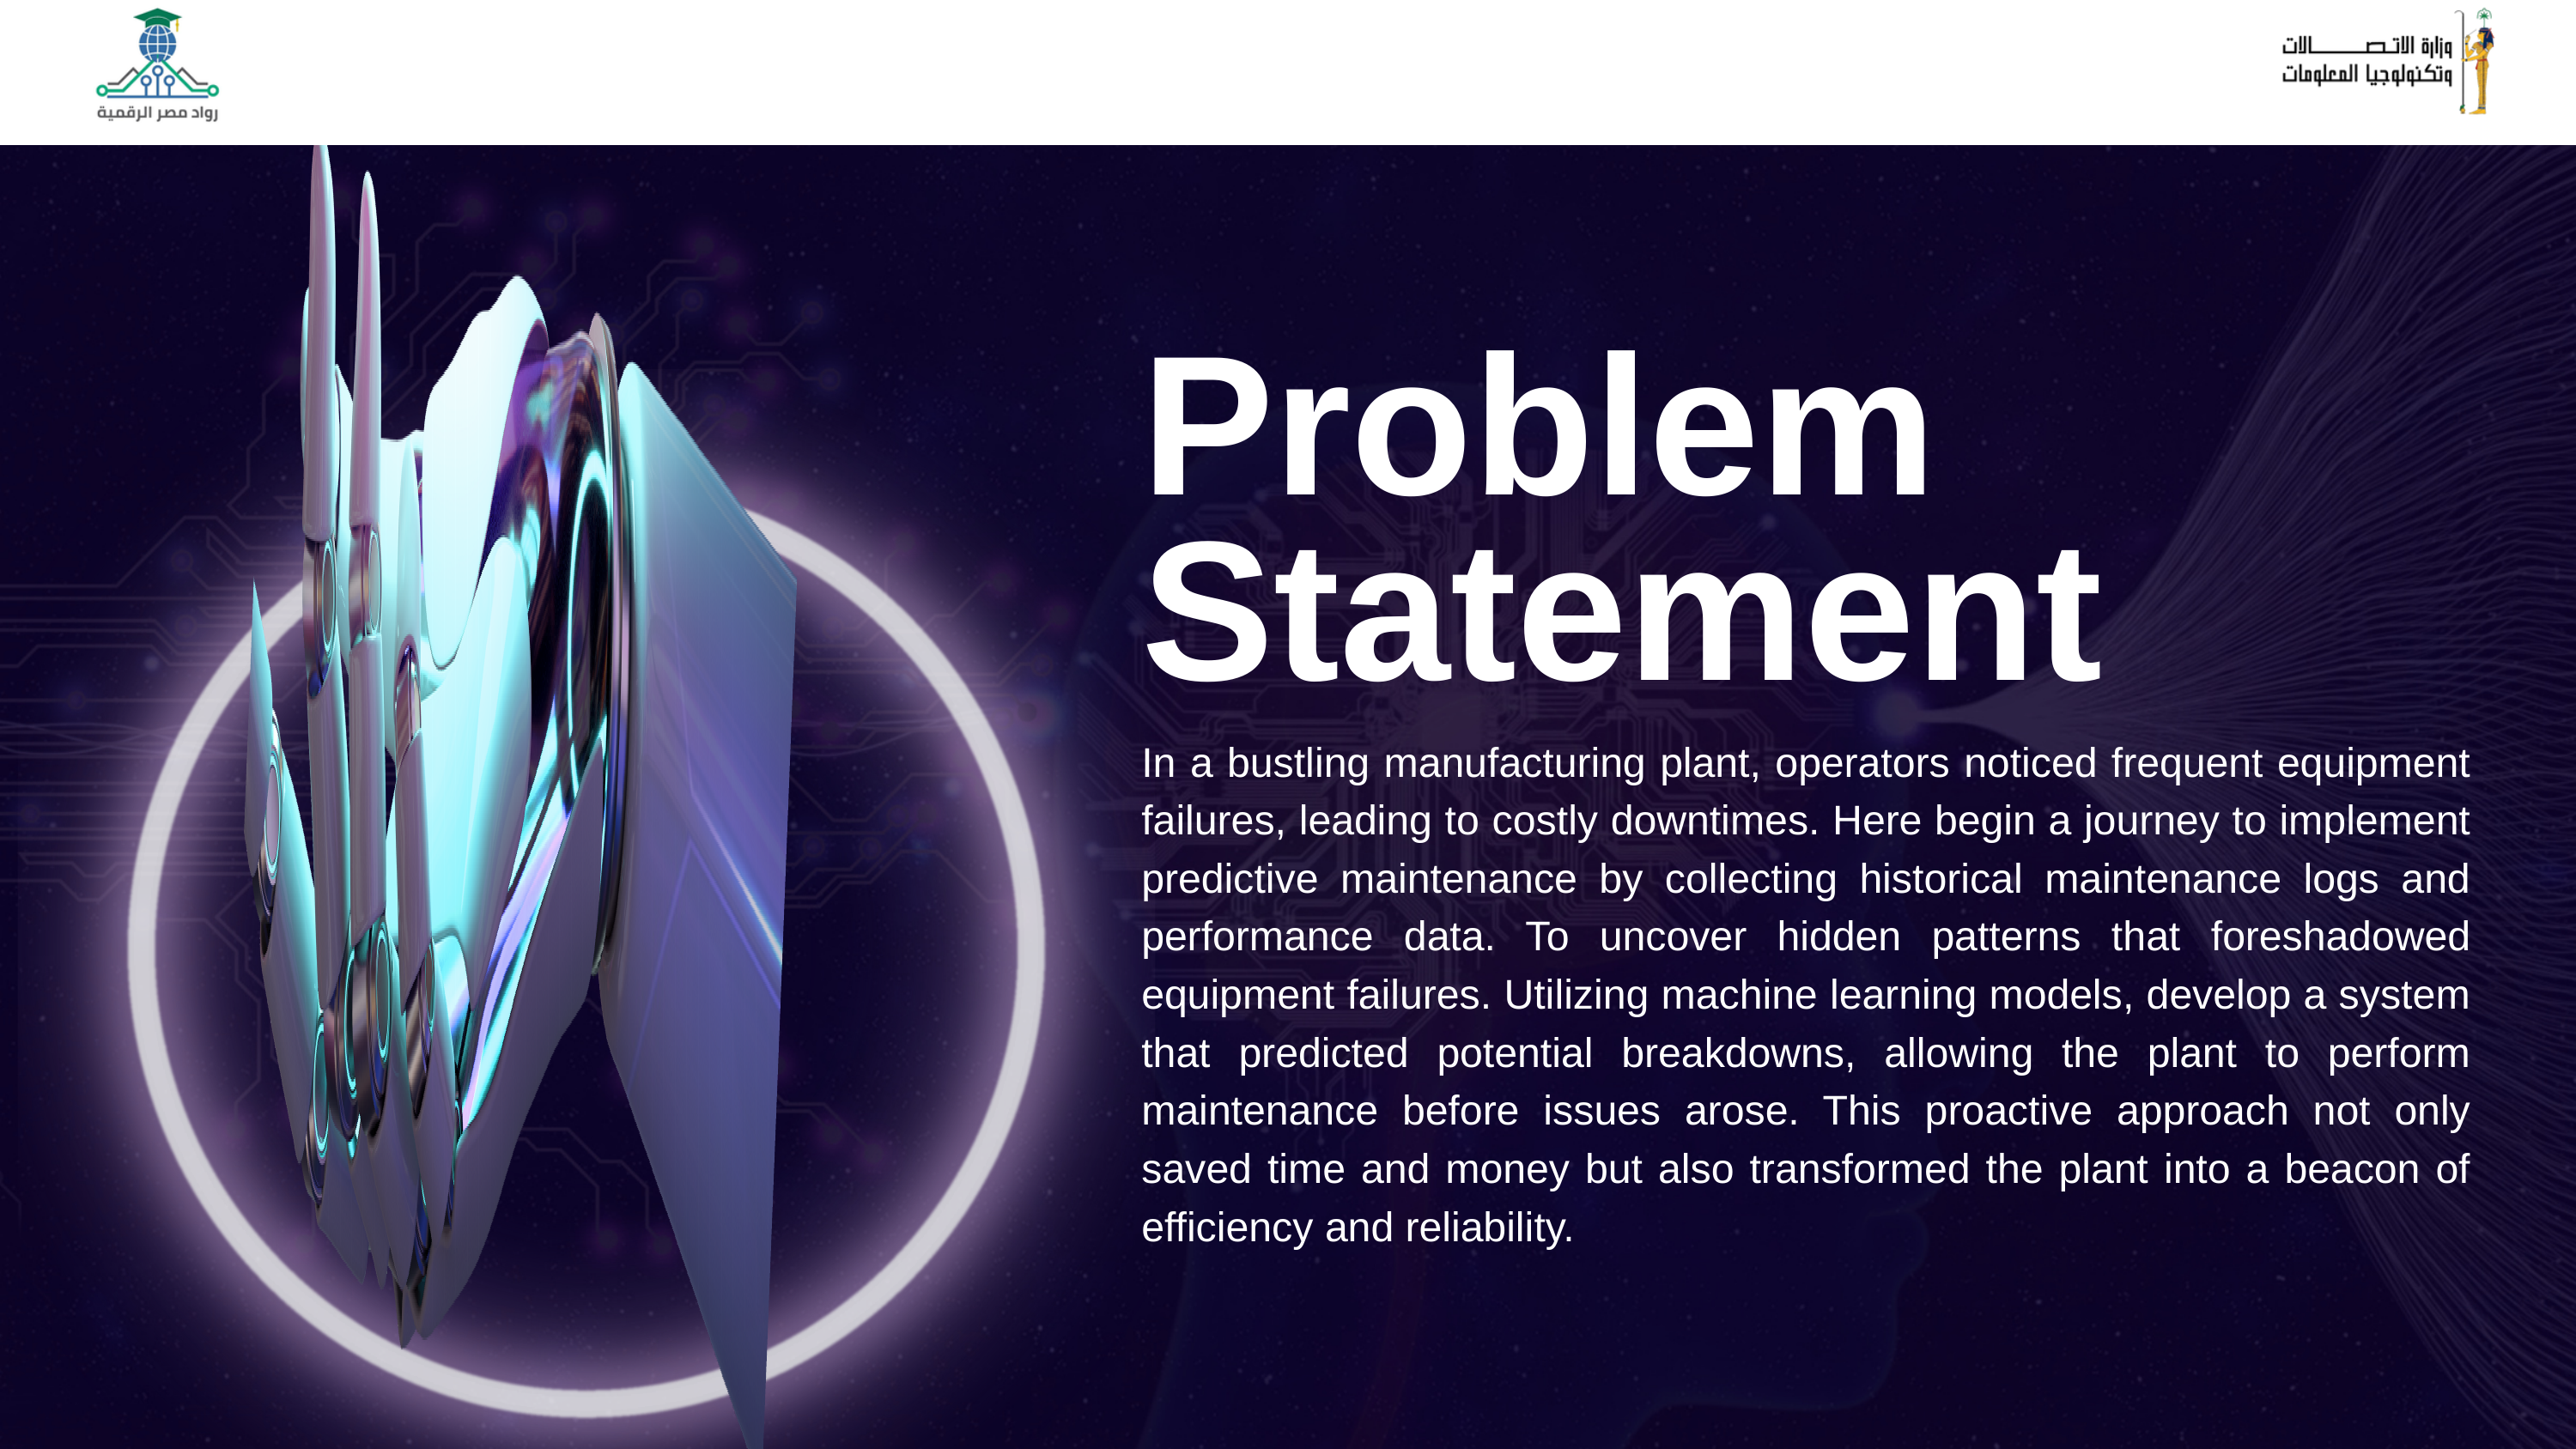

Problem Statement

In a bustling manufacturing plant, operators noticed frequent equipment failures, leading to costly downtimes. Here begin a journey to implement predictive maintenance by collecting historical maintenance logs and performance data. To uncover hidden patterns that foreshadowed equipment failures. Utilizing machine learning models, develop a system that predicted potential breakdowns, allowing the plant to perform maintenance before issues arose. This proactive approach not only saved time and money but also transformed the plant into a beacon of efficiency and reliability.